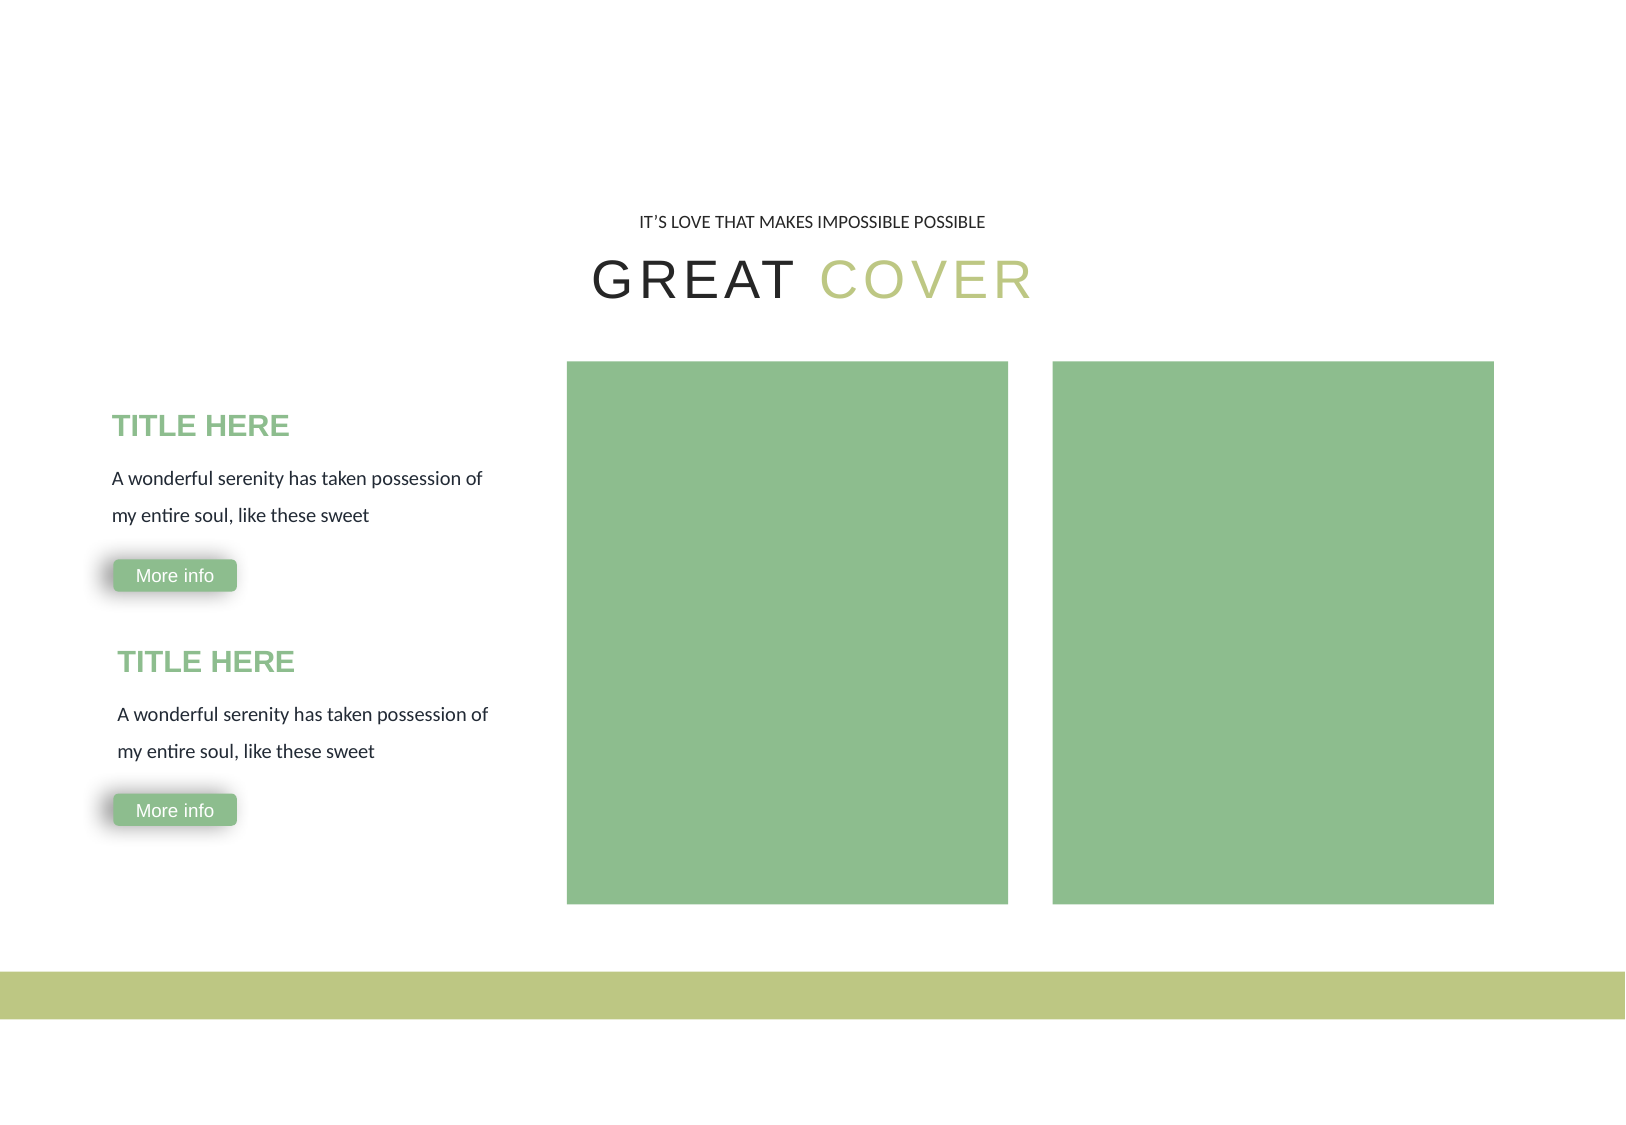

IT’S LOVE THAT MAKES IMPOSSIBLE POSSIBLE
GREAT COVER

TITLE HERE
A wonderful serenity has taken possession of my entire soul, like these sweet
More info
TITLE HERE
A wonderful serenity has taken possession of my entire soul, like these sweet
More info